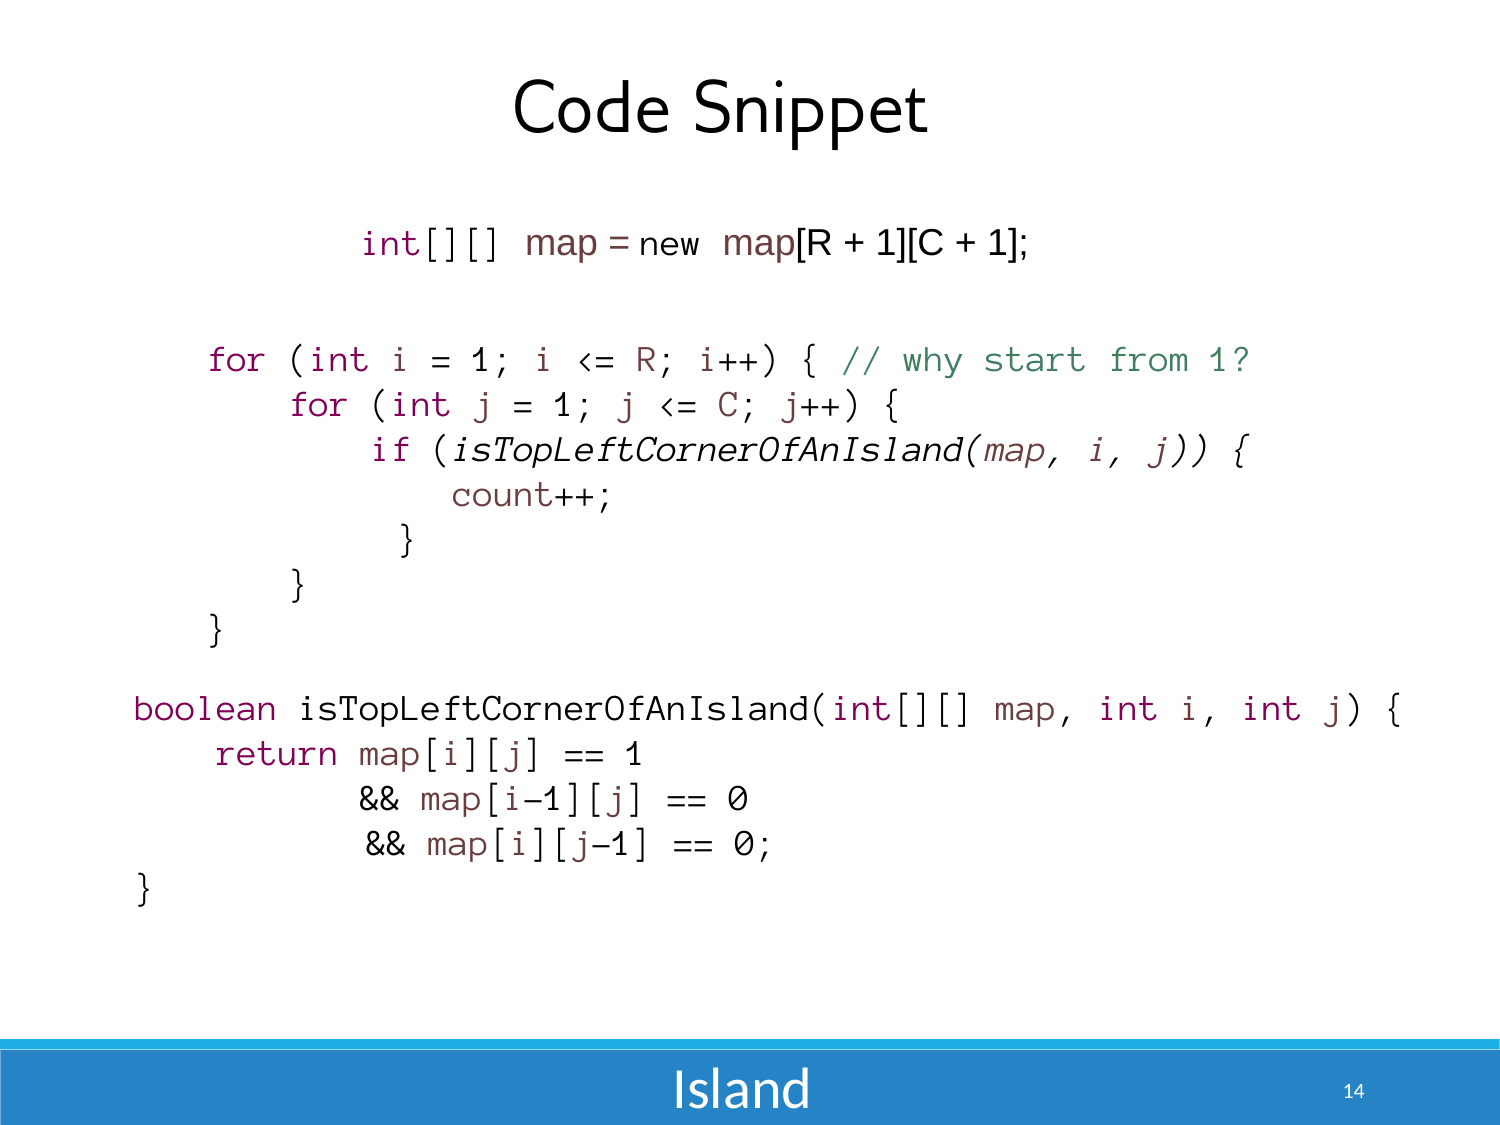

Code Snippet
int[][] map = new map[R + 1][C + 1];
for (int i = 1; i <= R; i++) { // why start from 1?
    for (int j = 1; j <= C; j++) {
        if (isTopLeftCornerOfAnIsland(map, i, j)) {
            count++;
	  }
    }
}
boolean isTopLeftCornerOfAnIsland(int[][] map, int i, int j) {
    return map[i][j] == 1
           && map[i-1][j] == 0
	    && map[i][j-1] == 0;
}
Island
14